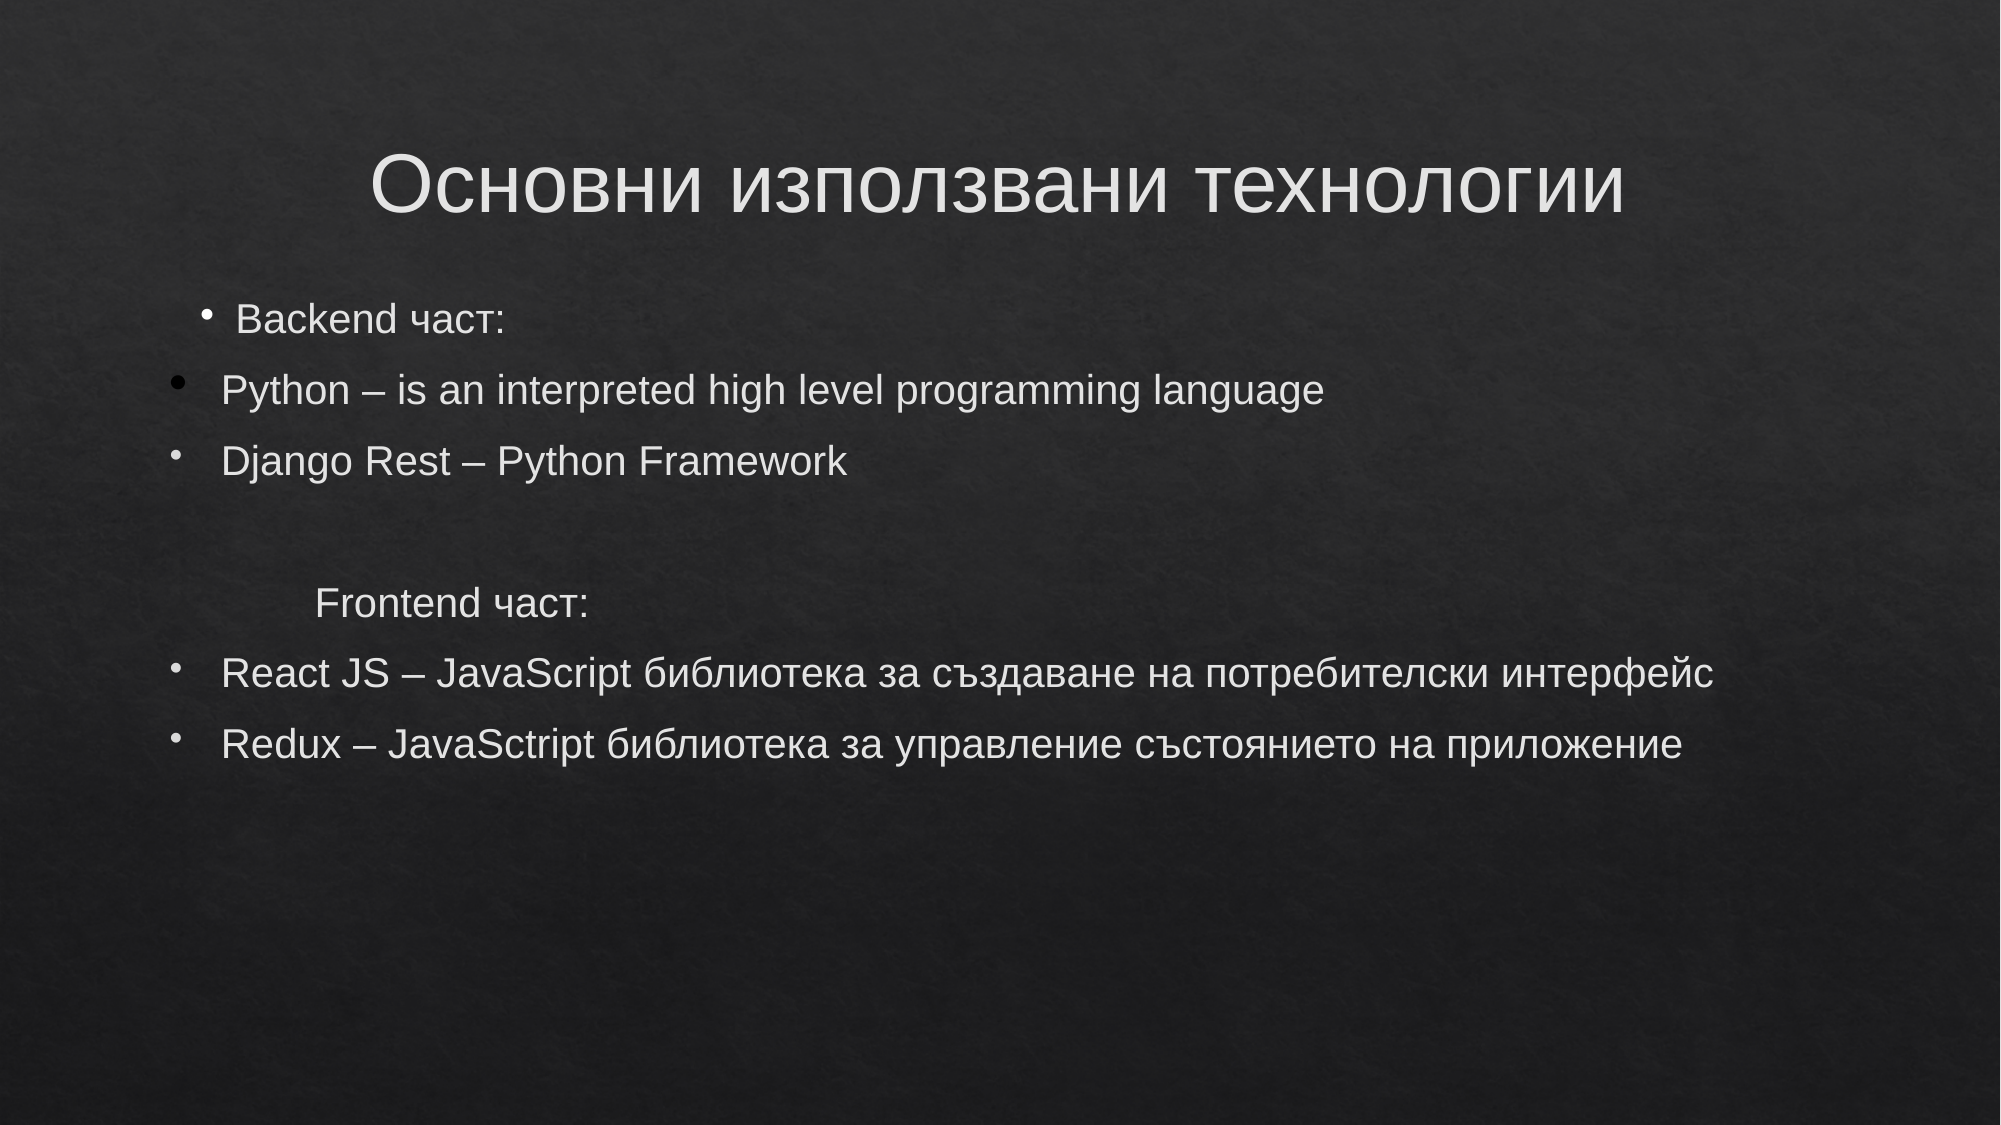

Основни използвани технологии
Backend част:
Python – is an interpreted high level programming language
Django Rest – Python Framework

	Frontend част:
React JS – JavaScript библиотека за създаване на потребителски интерфейс
Redux – JavaSctript библиотека за управление състоянието на приложение